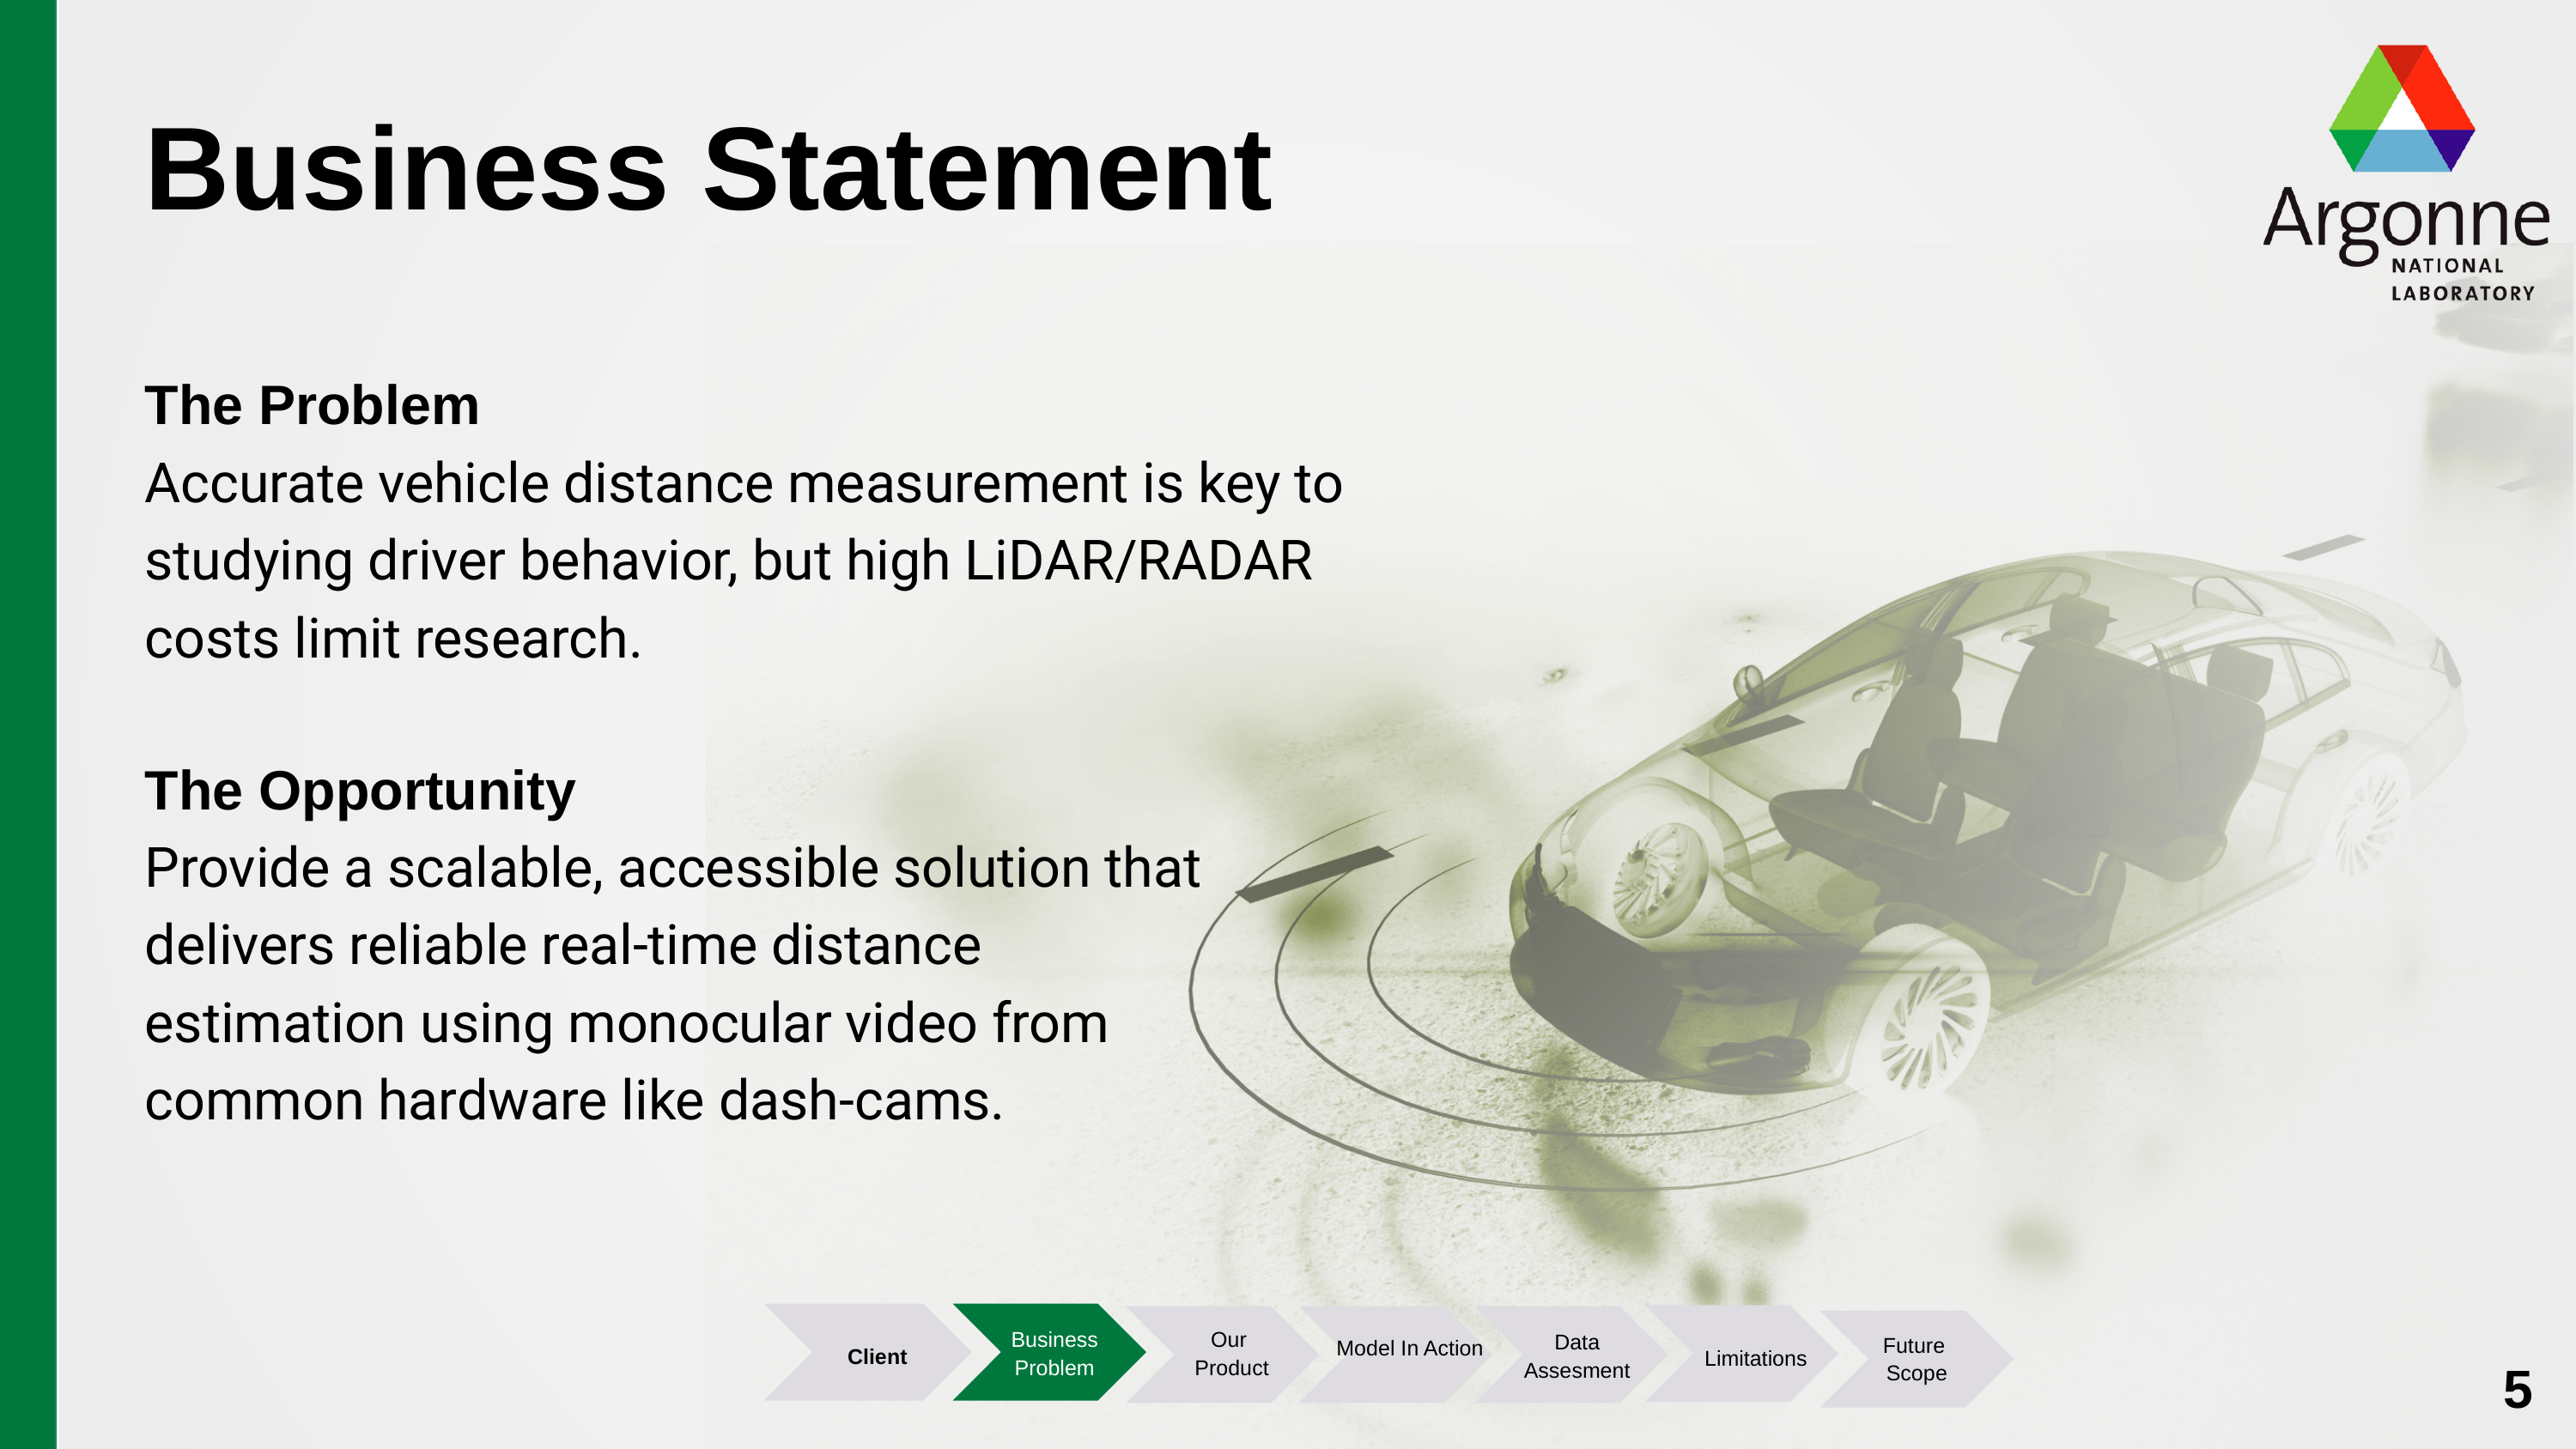

Business Statement

The Problem
Accurate vehicle distance measurement is key to studying driver behavior, but high LiDAR/RADAR costs limit research.
The Opportunity
Provide a scalable, accessible solution that delivers reliable real-time distance estimation using monocular video from common hardware like dash-cams.

Business Problem
Our
 Product
Data Assesment
Future
Scope
Model In Action
Client
Limitations
5